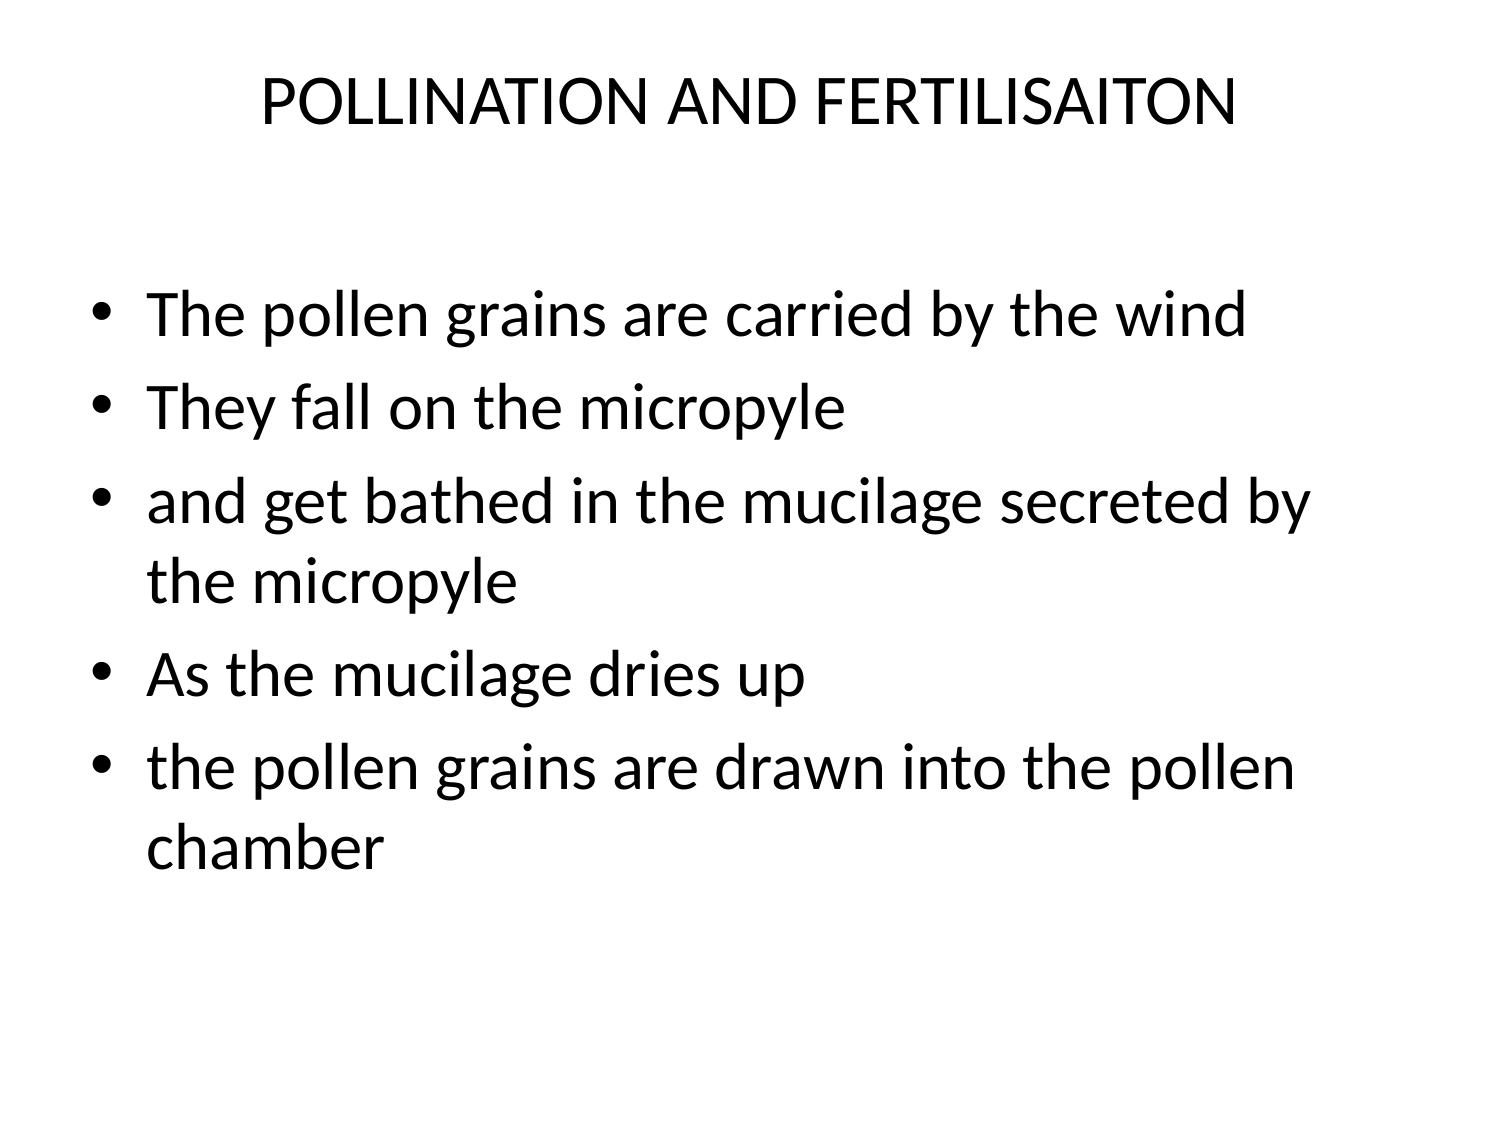

# POLLINATION AND FERTILISAITON
The pollen grains are carried by the wind
They fall on the micropyle
and get bathed in the mucilage secreted by the micropyle
As the mucilage dries up
the pollen grains are drawn into the pollen chamber